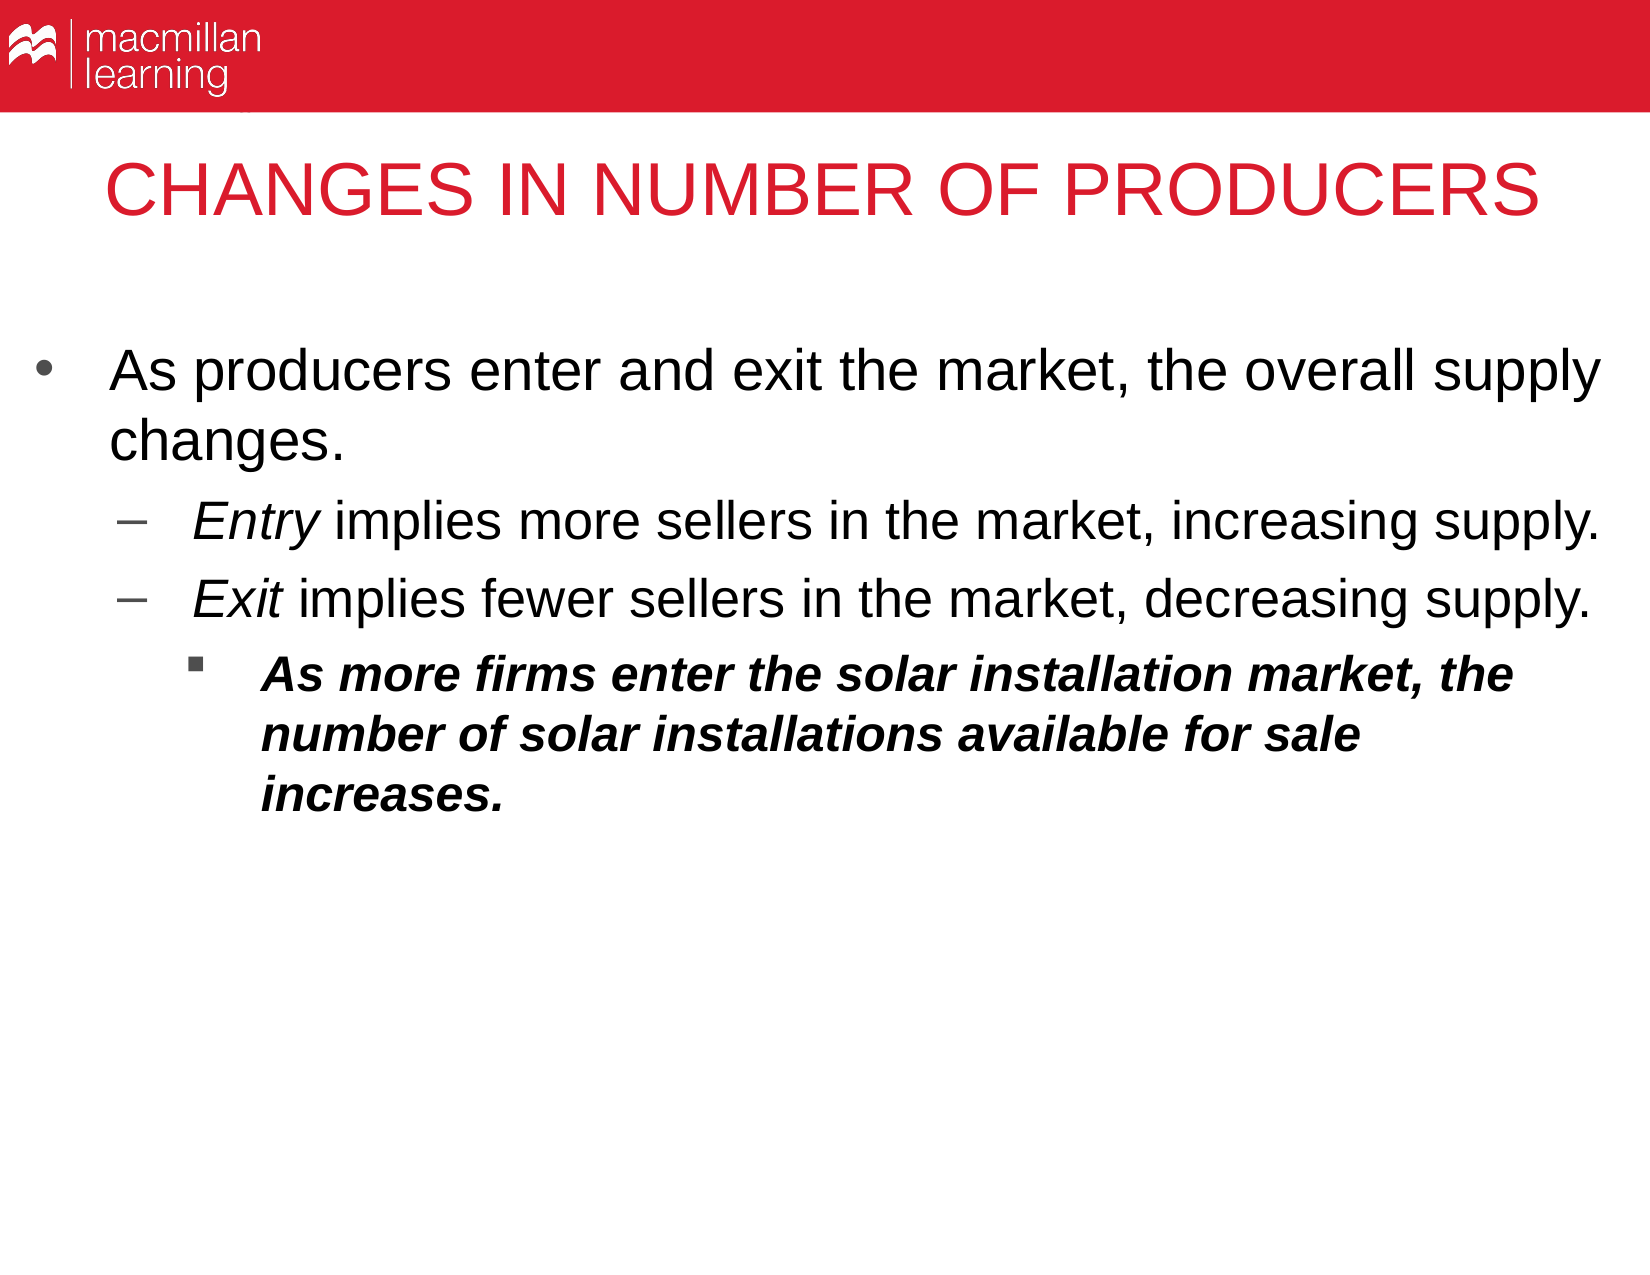

# CHANGES IN NUMBER OF PRODUCERS
As producers enter and exit the market, the overall supply changes.
Entry implies more sellers in the market, increasing supply.
Exit implies fewer sellers in the market, decreasing supply.
As more firms enter the solar installation market, the number of solar installations available for sale increases.